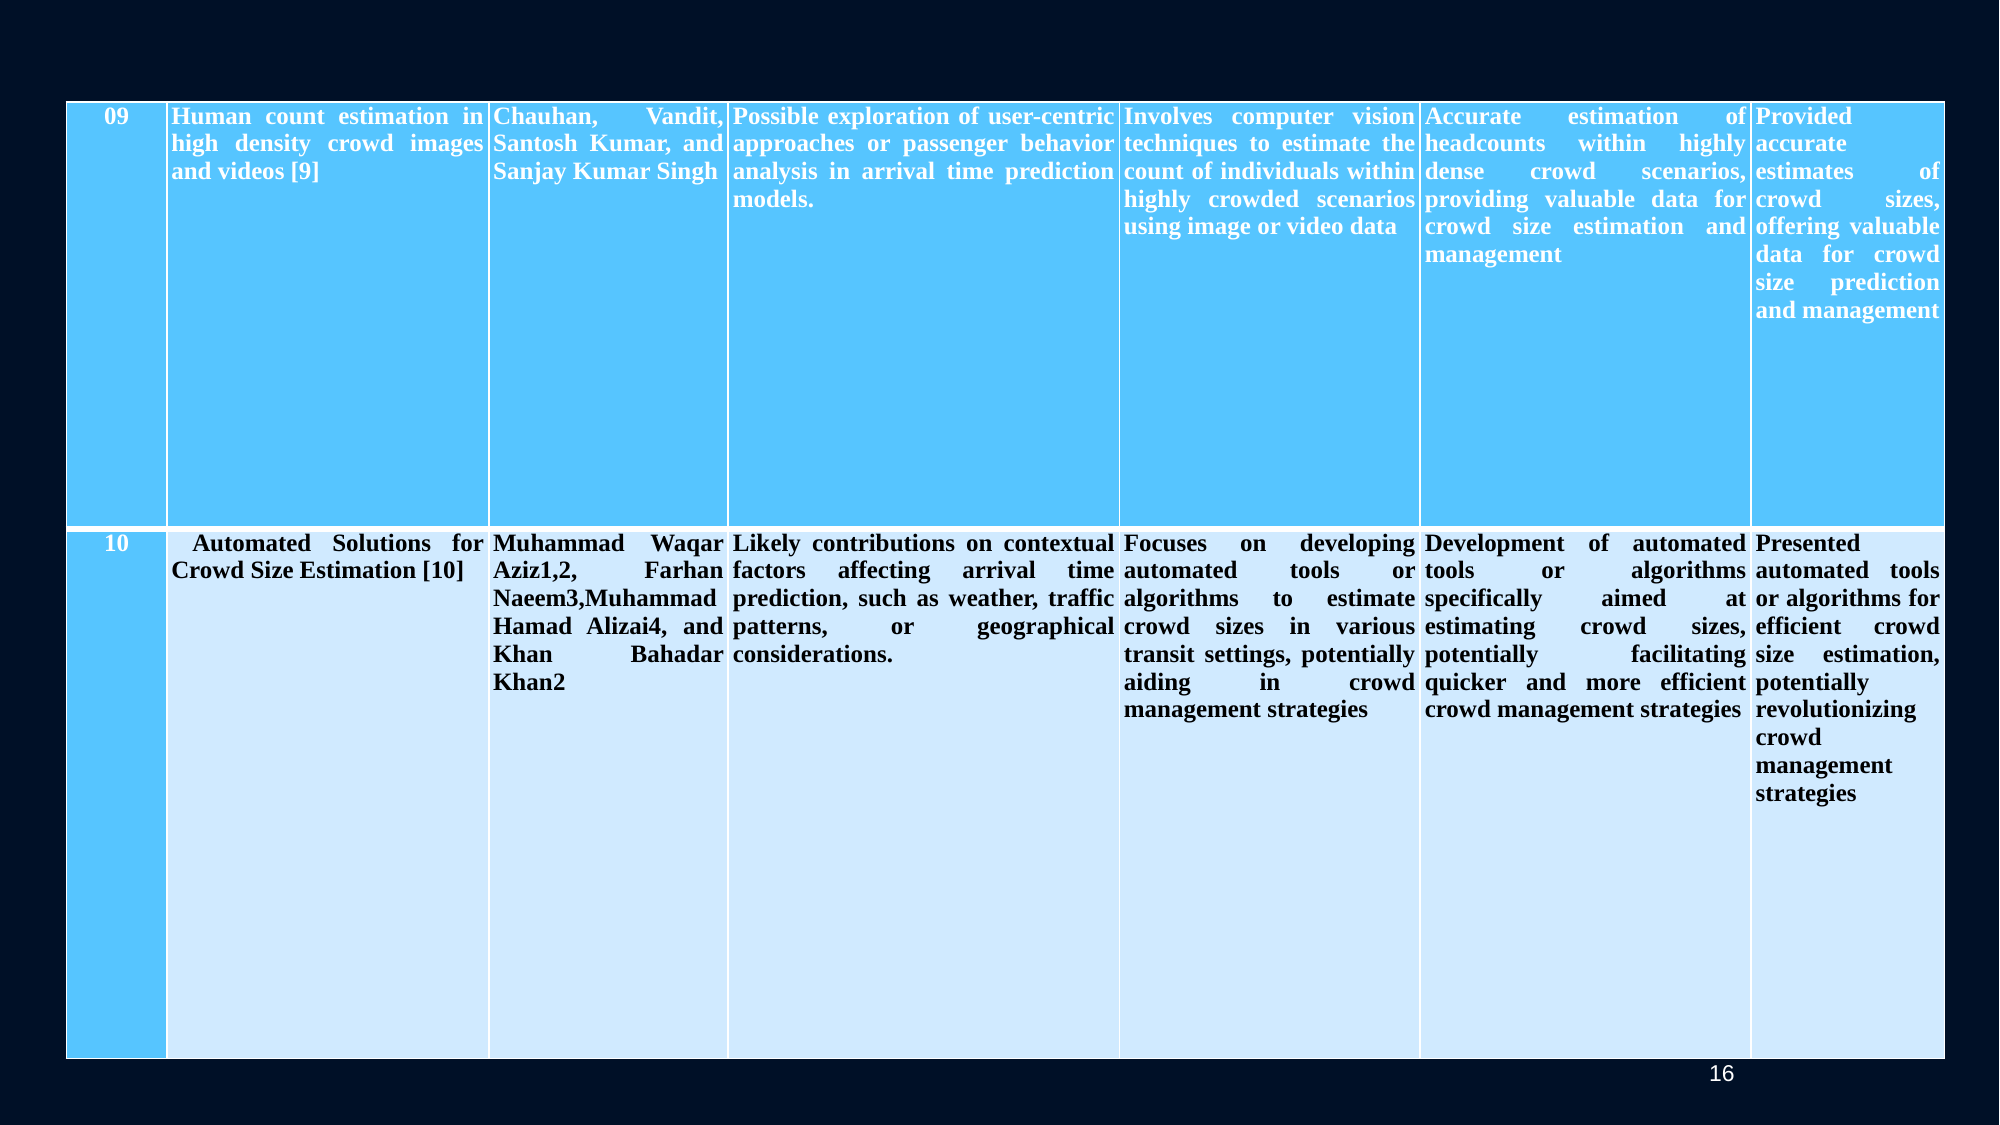

| 09 | Human count estimation in high density crowd images and videos [9] | Chauhan, Vandit, Santosh Kumar, and Sanjay Kumar Singh | Possible exploration of user-centric approaches or passenger behavior analysis in arrival time prediction models. | Involves computer vision techniques to estimate the count of individuals within highly crowded scenarios using image or video data | Accurate estimation of headcounts within highly dense crowd scenarios, providing valuable data for crowd size estimation and management | Provided accurate estimates of crowd sizes, offering valuable data for crowd size prediction and management |
| --- | --- | --- | --- | --- | --- | --- |
| 10 | Automated Solutions for Crowd Size Estimation [10] | Muhammad Waqar Aziz1,2, Farhan Naeem3,Muhammad Hamad Alizai4, and Khan Bahadar Khan2 | Likely contributions on contextual factors affecting arrival time prediction, such as weather, traffic patterns, or geographical considerations. | Focuses on developing automated tools or algorithms to estimate crowd sizes in various transit settings, potentially aiding in crowd management strategies | Development of automated tools or algorithms specifically aimed at estimating crowd sizes, potentially facilitating quicker and more efficient crowd management strategies | Presented automated tools or algorithms for efficient crowd size estimation, potentially revolutionizing crowd management strategies |
16